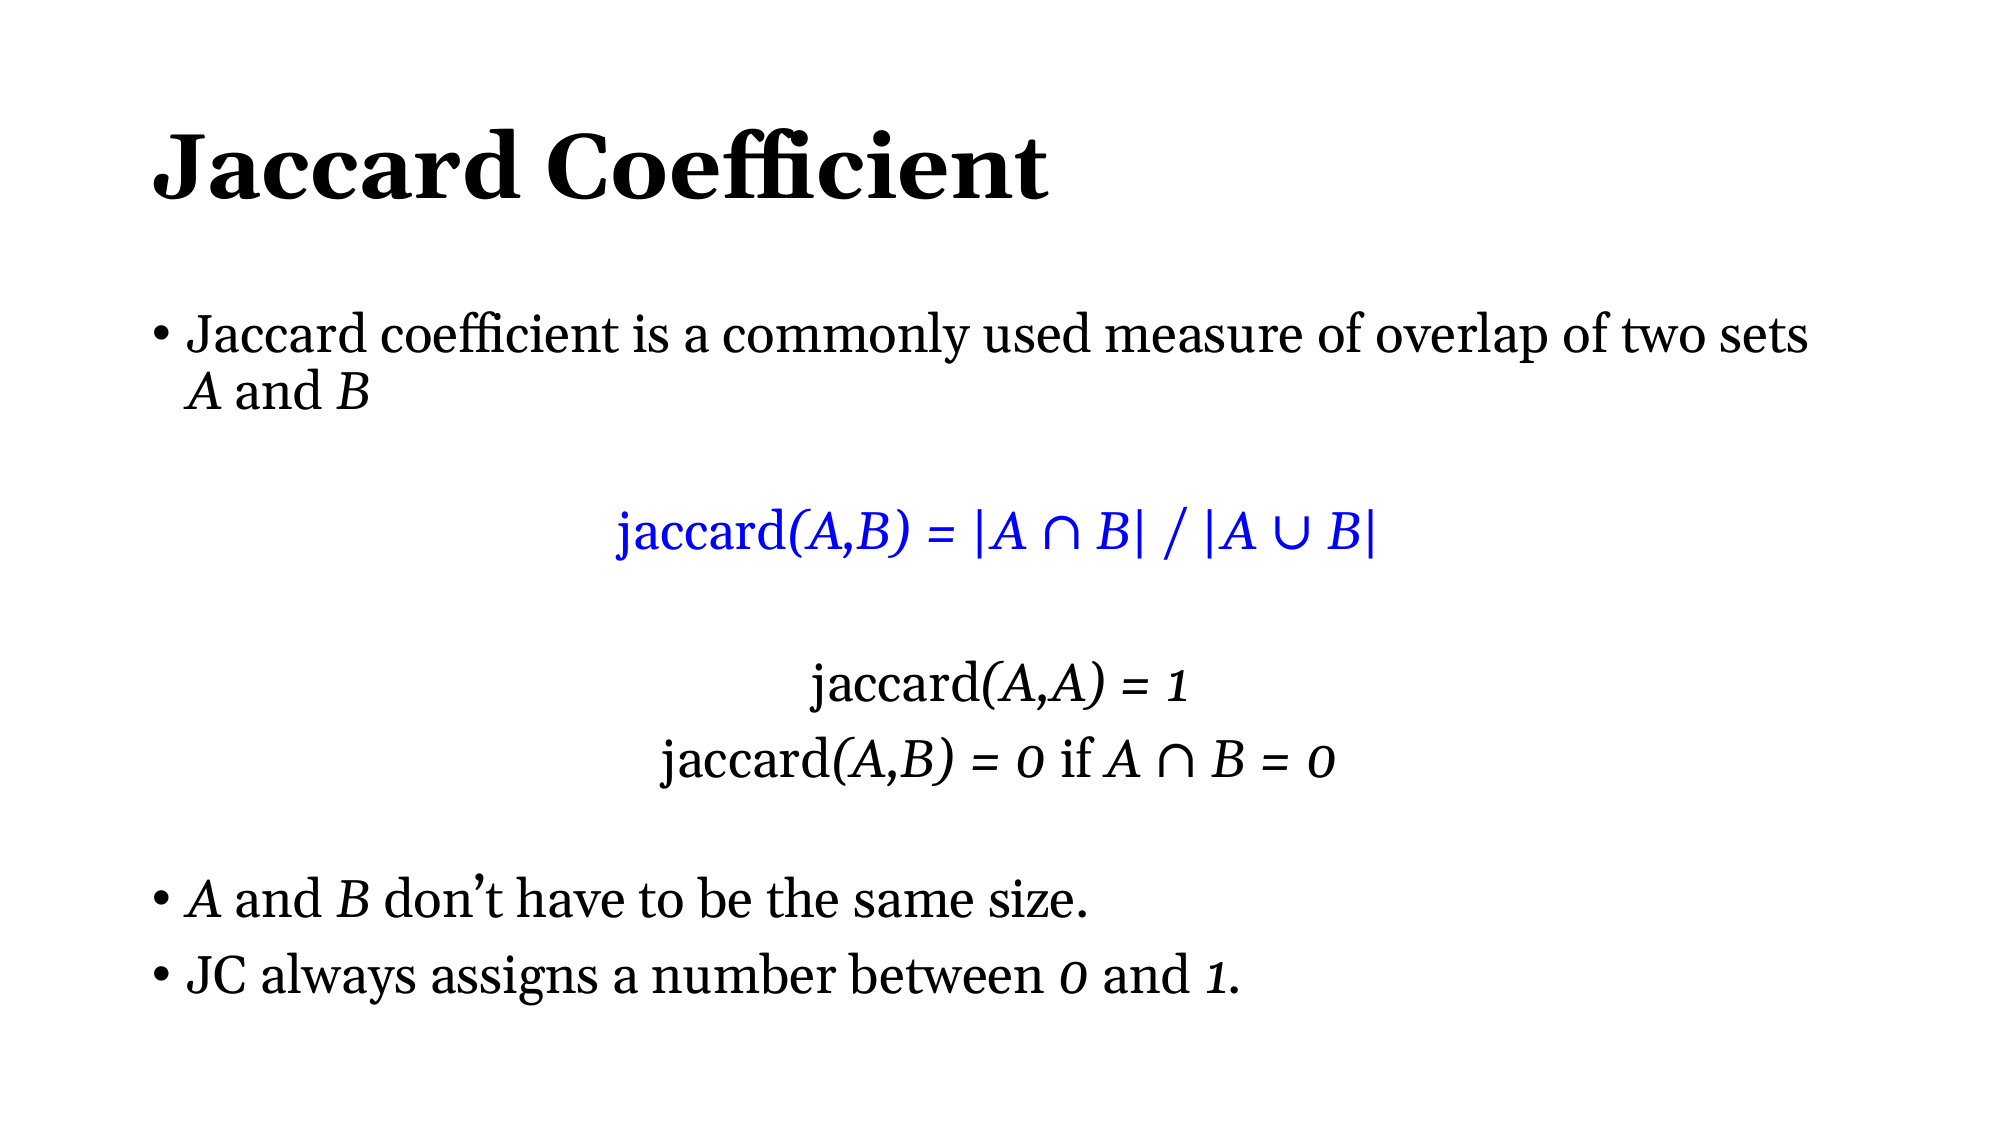

# Jaccard Coefficient
Jaccard coefficient is a commonly used measure of overlap of two sets A and B

jaccard(A,B) = |A ∩ B| / |A ∪ B|

jaccard(A,A) = 1
jaccard(A,B) = 0 if A ∩ B = 0

A and B don’t have to be the same size.
JC always assigns a number between 0 and 1.